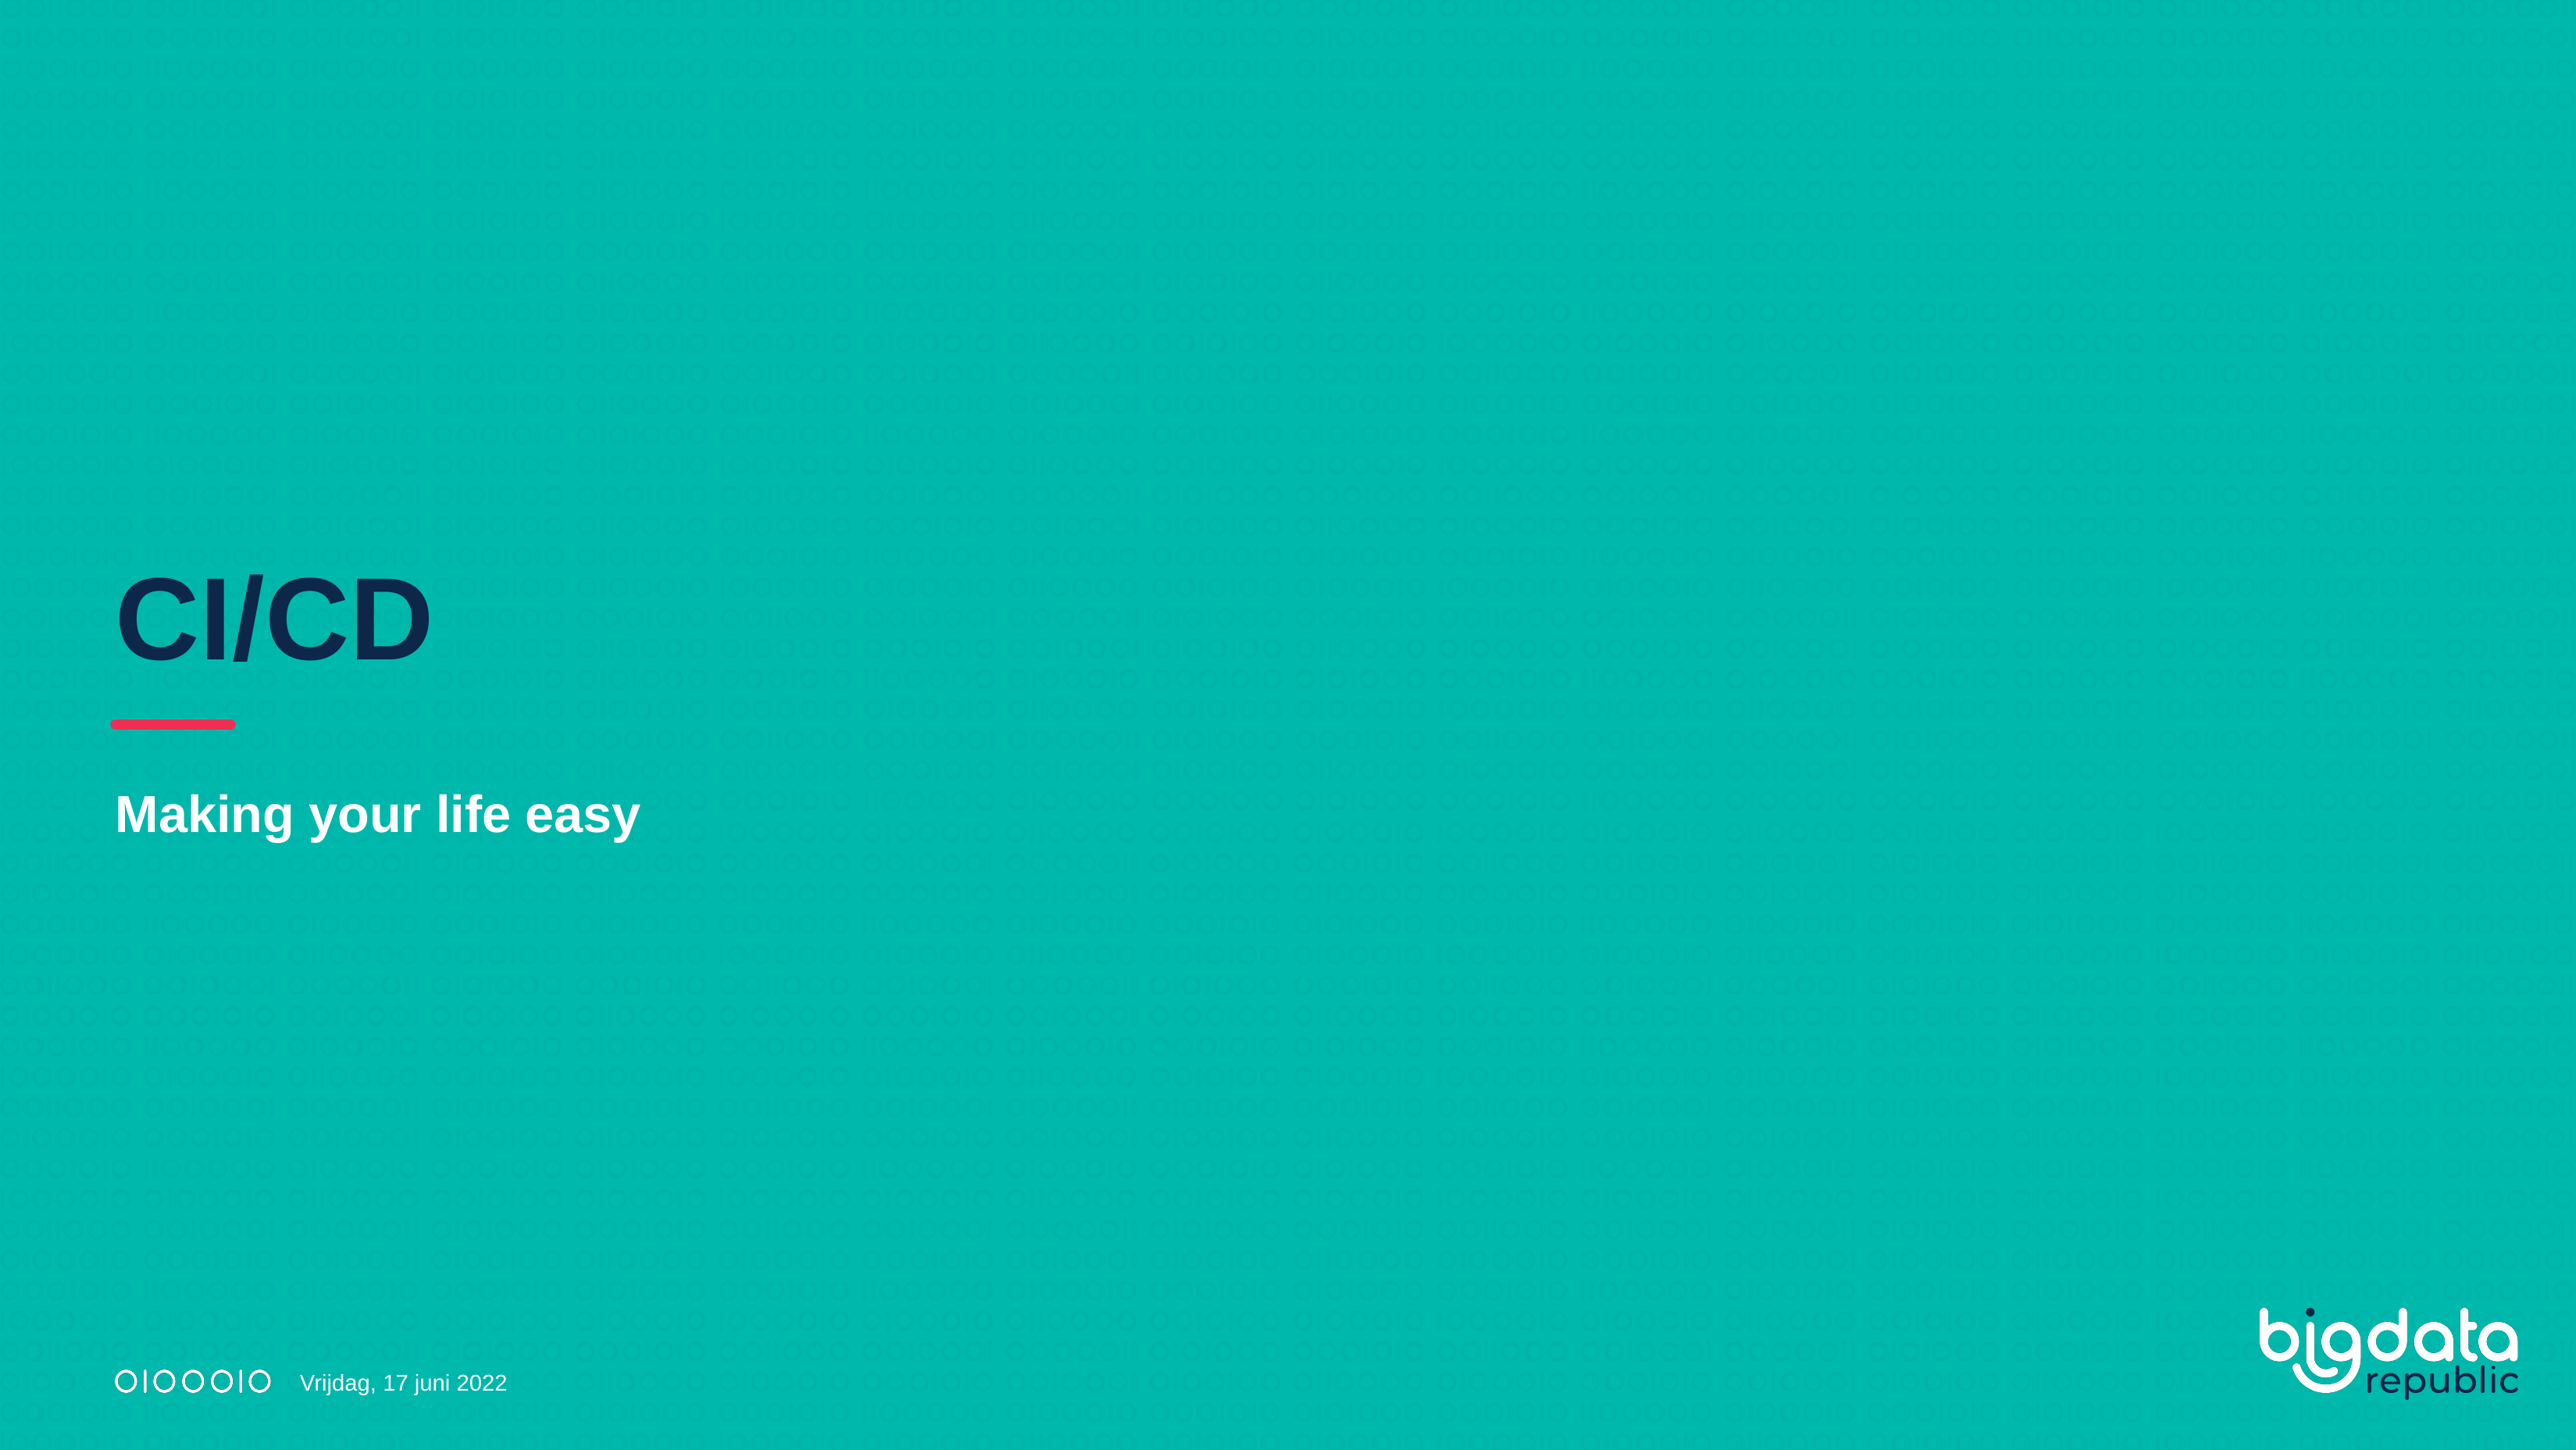

# CI/CD
Making your life easy
Vrijdag, 17 juni 2022